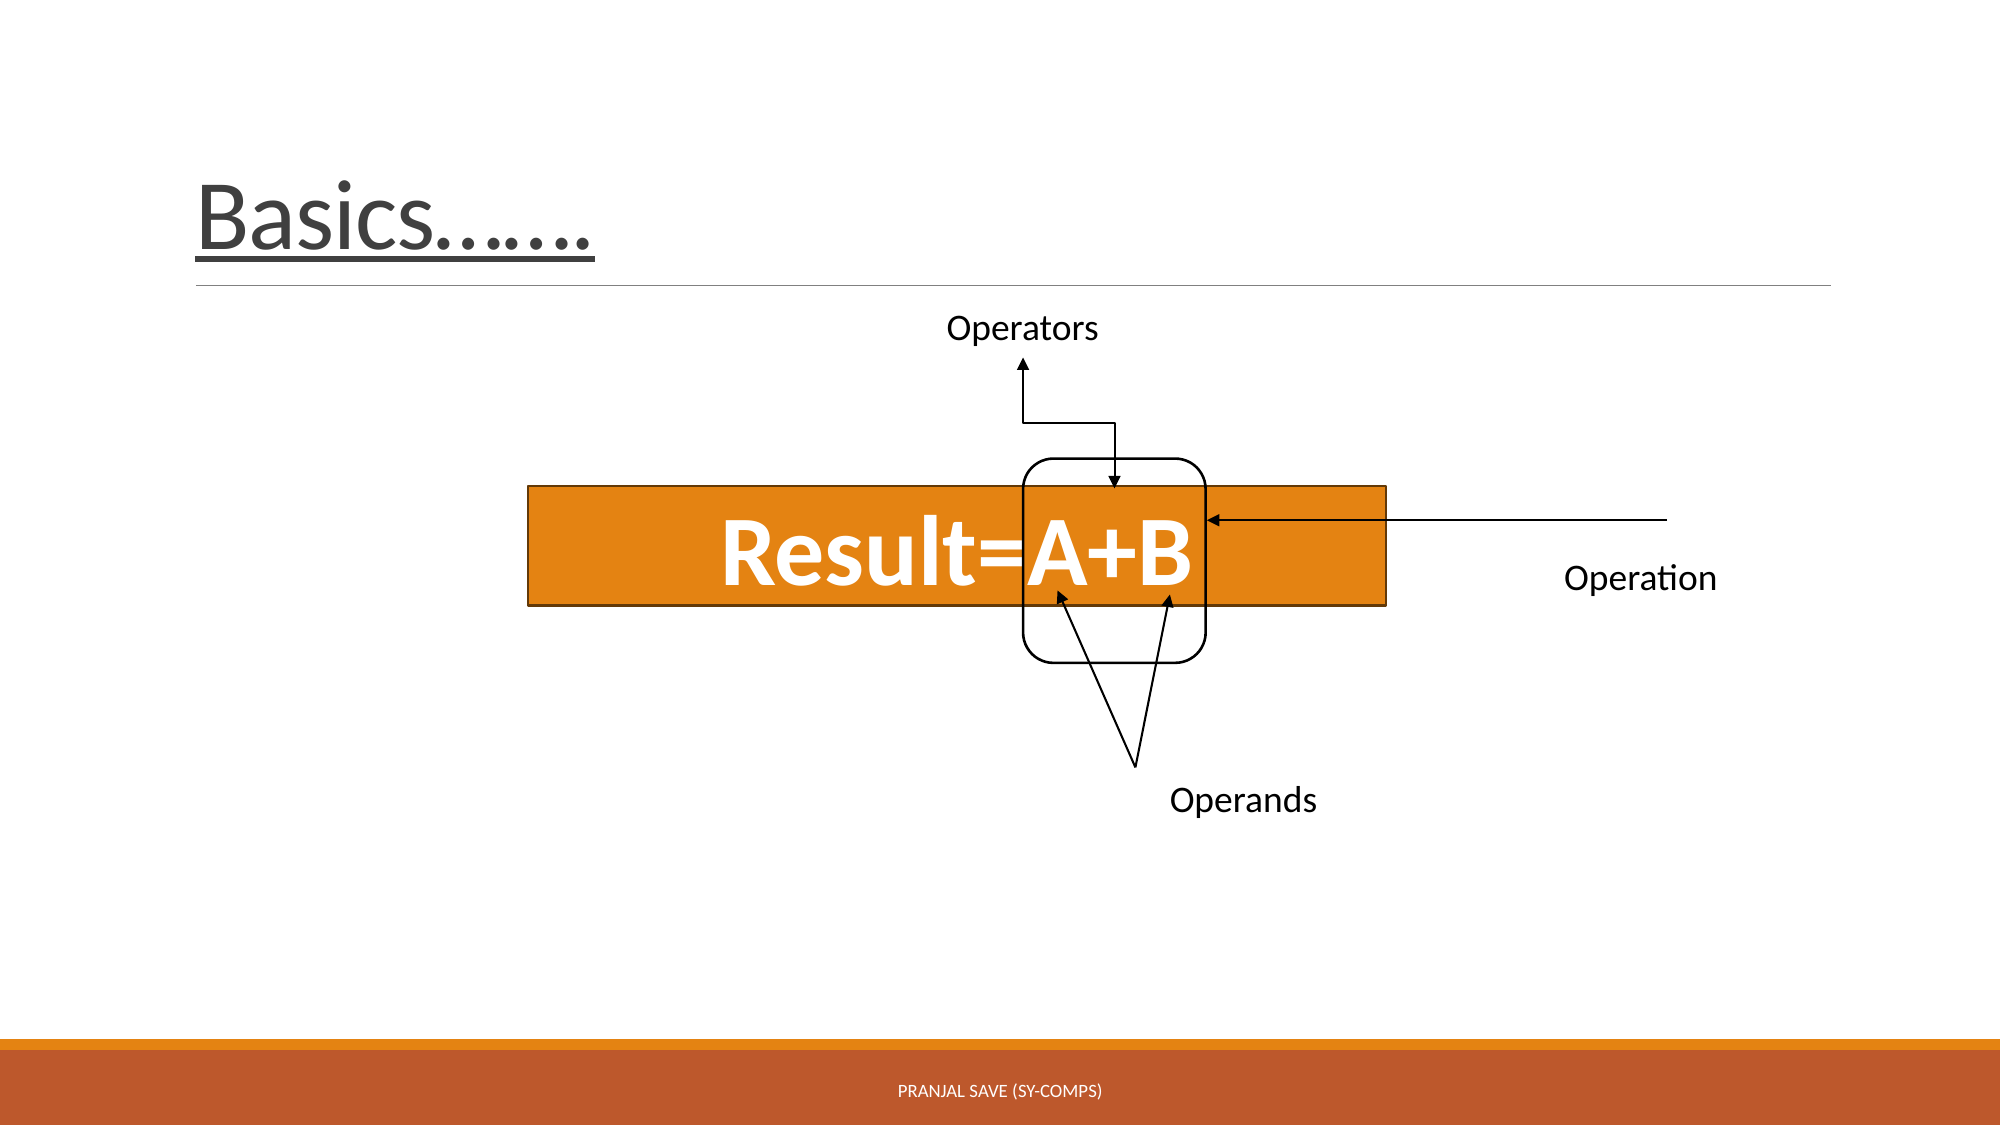

# Basics…….
Operators

Result=A+B
Operation
	Operands
Pranjal Save (SY-COMPS)